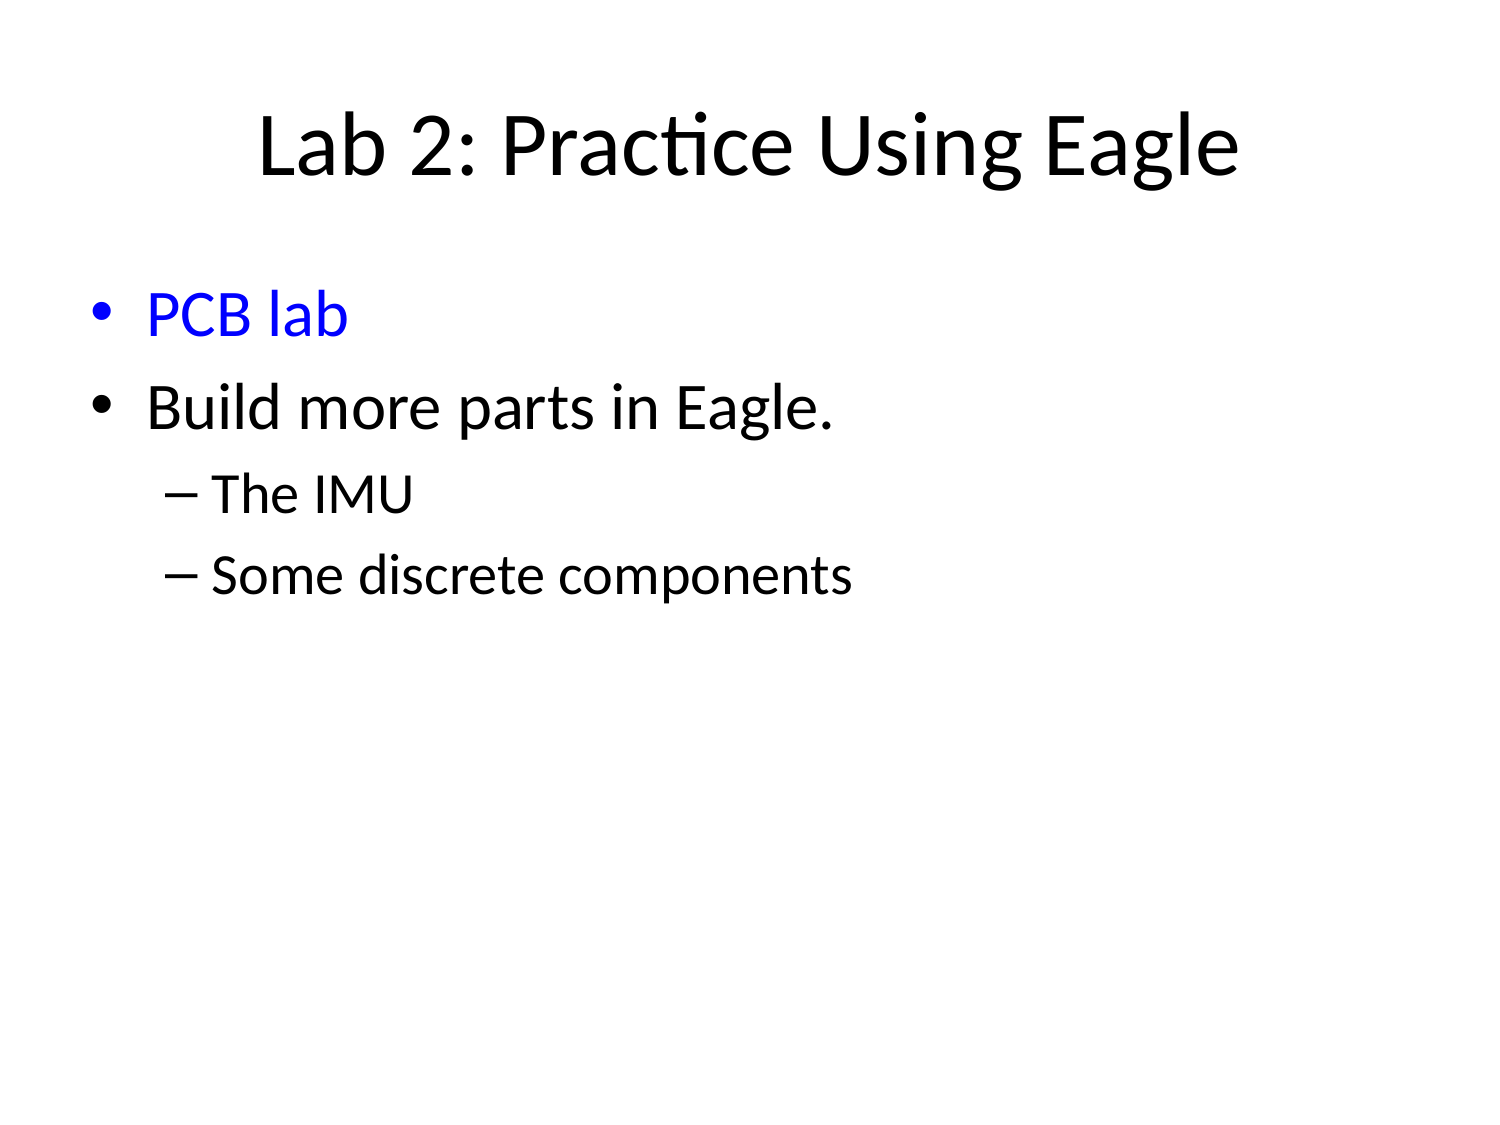

# Lab 2: Practice Using Eagle
PCB lab
Build more parts in Eagle.
The IMU
Some discrete components